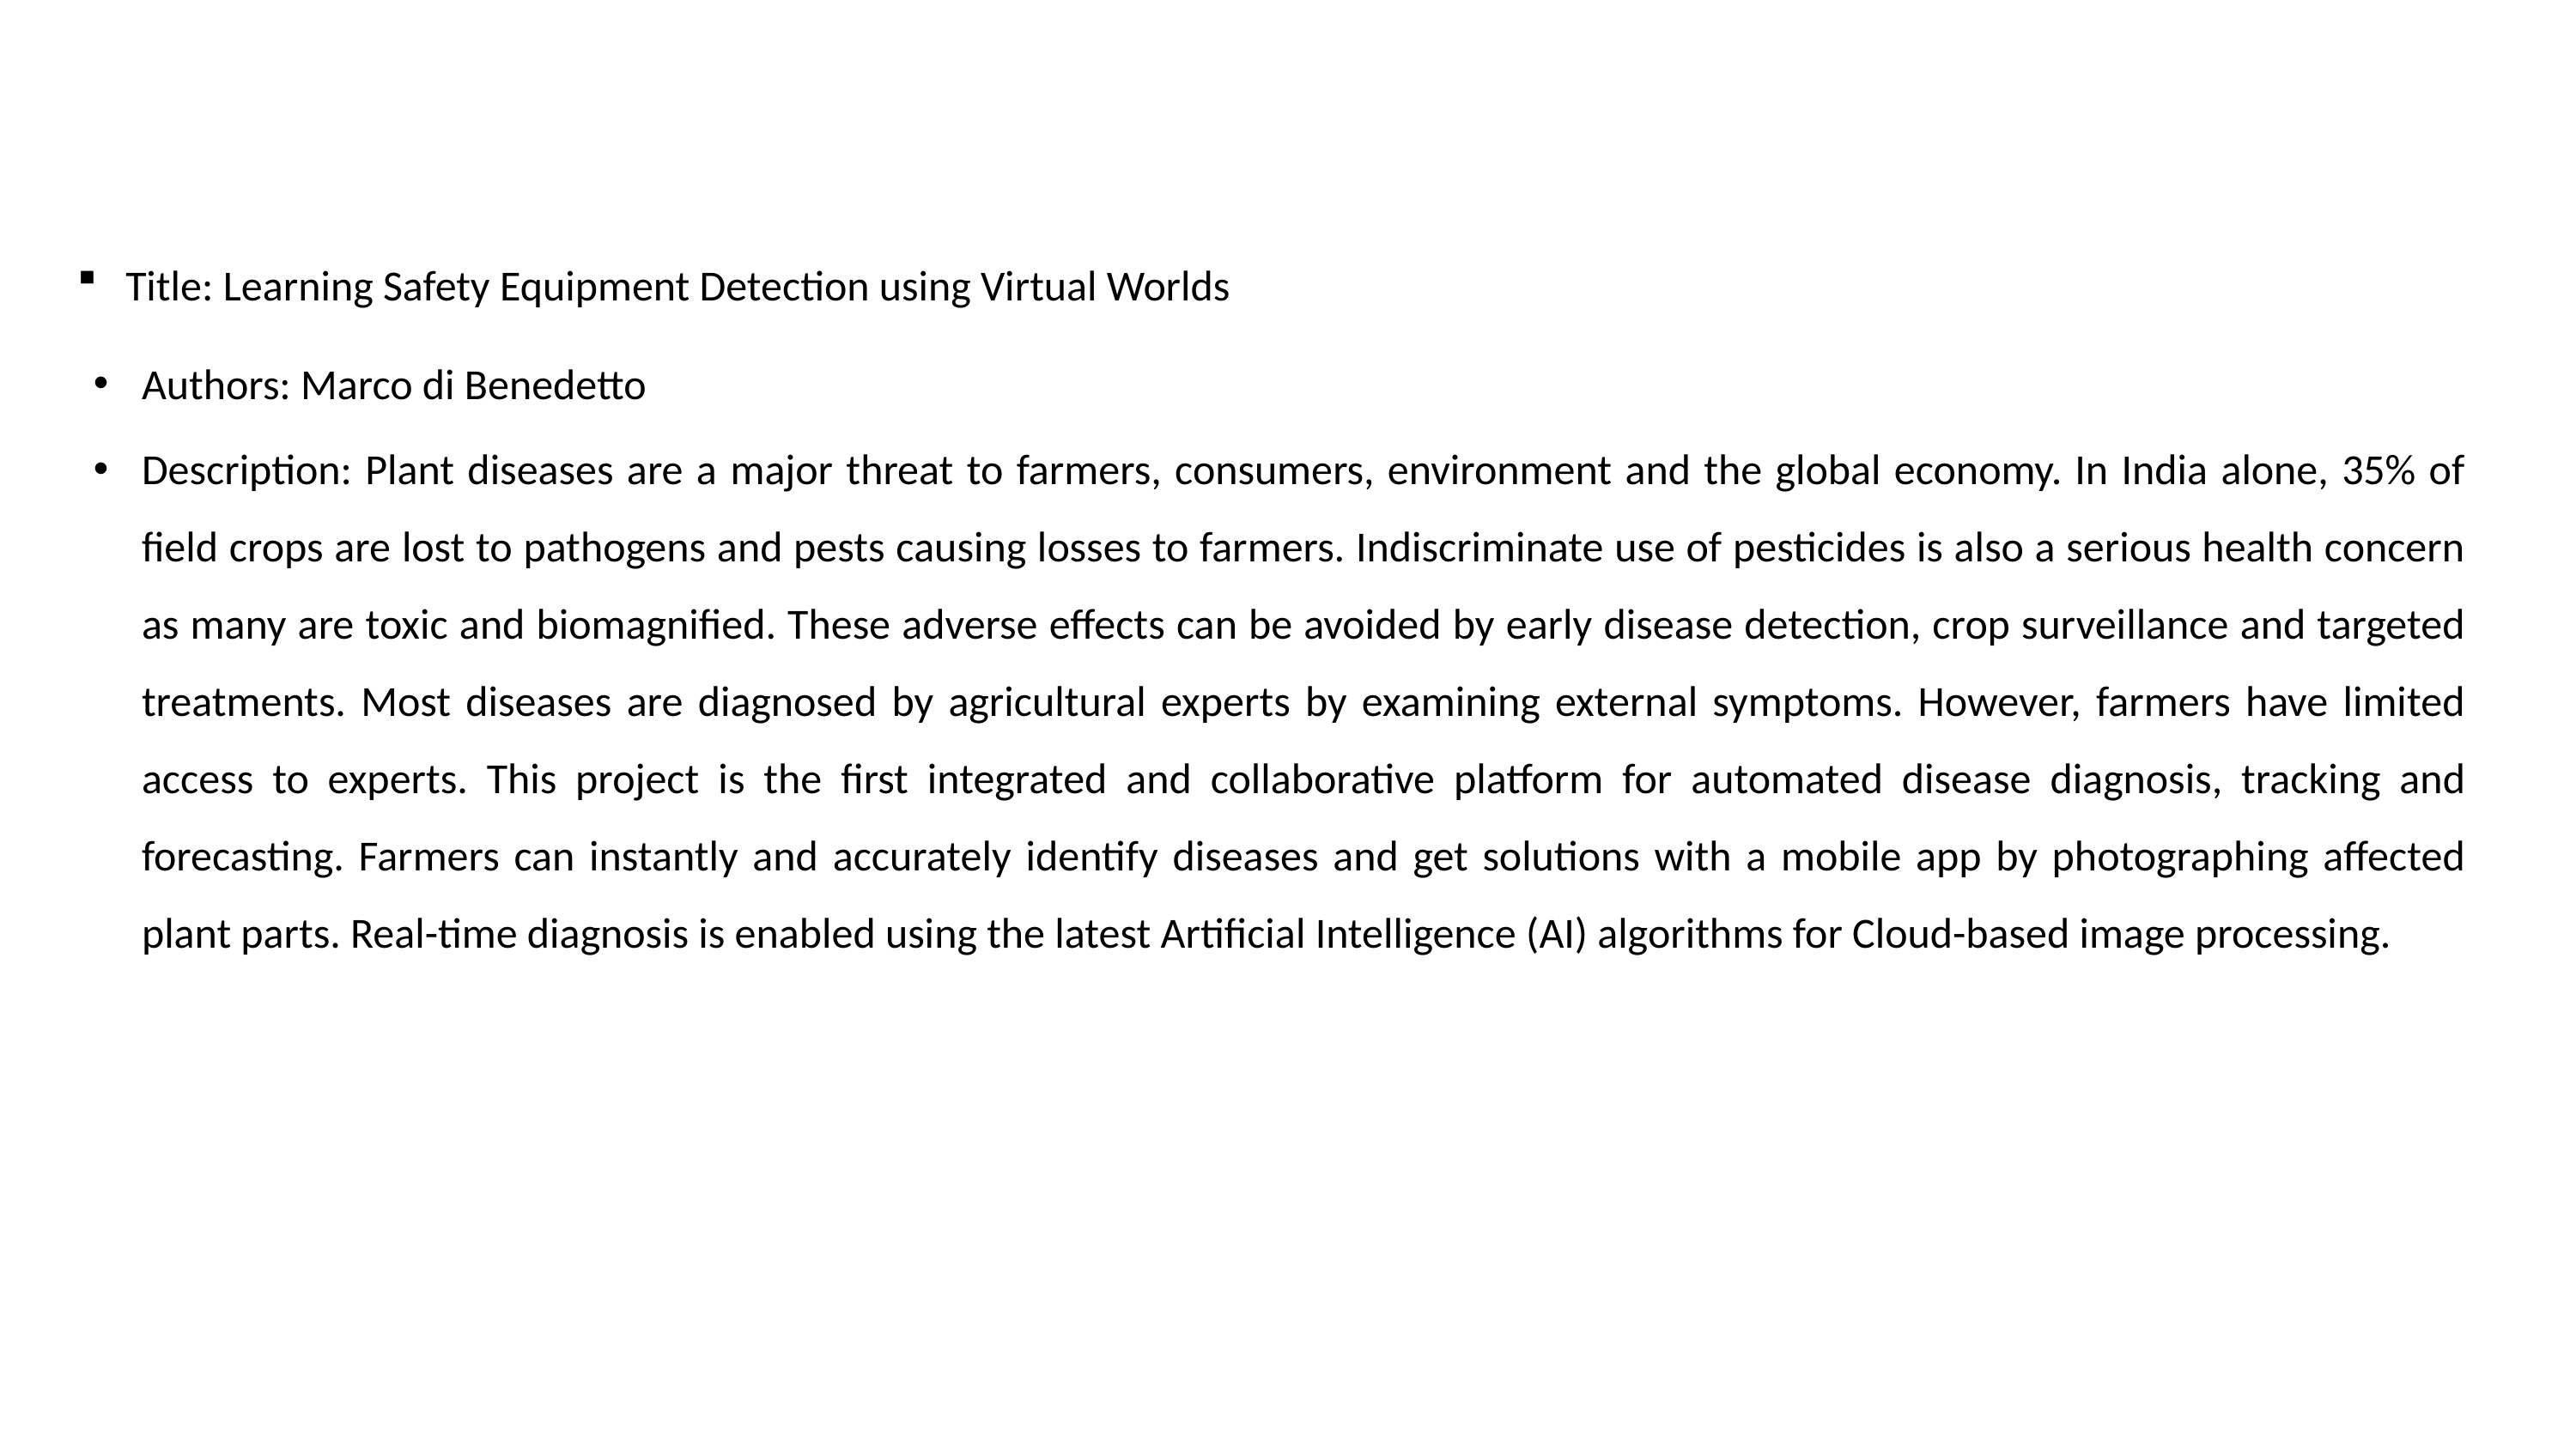

#
Title: Learning Safety Equipment Detection using Virtual Worlds
Authors: Marco di Benedetto
Description: Plant diseases are a major threat to farmers, consumers, environment and the global economy. In India alone, 35% of field crops are lost to pathogens and pests causing losses to farmers. Indiscriminate use of pesticides is also a serious health concern as many are toxic and biomagnified. These adverse effects can be avoided by early disease detection, crop surveillance and targeted treatments. Most diseases are diagnosed by agricultural experts by examining external symptoms. However, farmers have limited access to experts. This project is the first integrated and collaborative platform for automated disease diagnosis, tracking and forecasting. Farmers can instantly and accurately identify diseases and get solutions with a mobile app by photographing affected plant parts. Real-time diagnosis is enabled using the latest Artificial Intelligence (AI) algorithms for Cloud-based image processing.